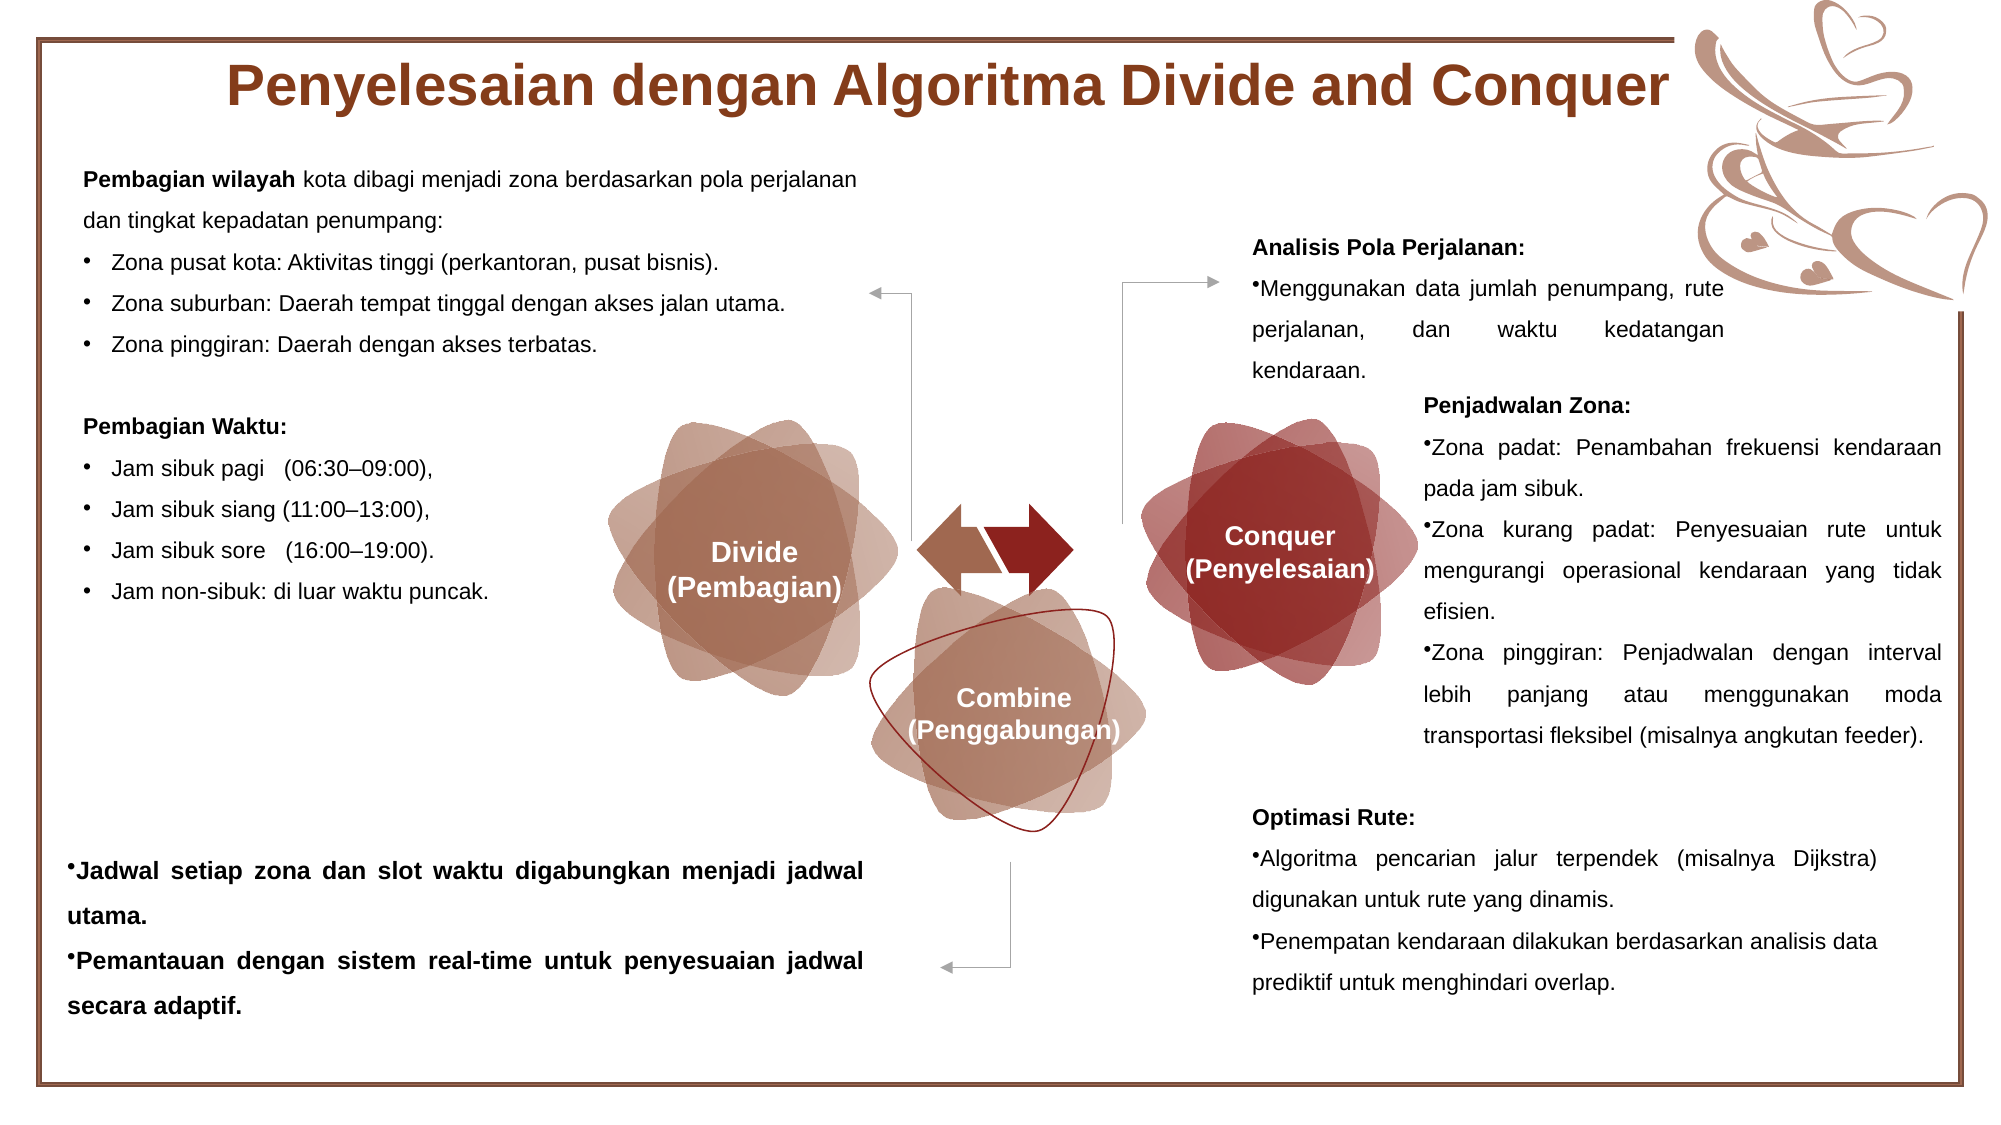

Penyelesaian dengan Algoritma Divide and Conquer
Pembagian wilayah kota dibagi menjadi zona berdasarkan pola perjalanan dan tingkat kepadatan penumpang:
Zona pusat kota: Aktivitas tinggi (perkantoran, pusat bisnis).
Zona suburban: Daerah tempat tinggal dengan akses jalan utama.
Zona pinggiran: Daerah dengan akses terbatas.

Pembagian Waktu:
Jam sibuk pagi   (06:30–09:00),
Jam sibuk siang (11:00–13:00),
Jam sibuk sore   (16:00–19:00).
Jam non-sibuk: di luar waktu puncak.

Analisis Pola Perjalanan:
Menggunakan data jumlah penumpang, rute perjalanan, dan waktu kedatangan kendaraan.

Penjadwalan Zona:
Zona padat: Penambahan frekuensi kendaraan pada jam sibuk.
Zona kurang padat: Penyesuaian rute untuk mengurangi operasional kendaraan yang tidak efisien.
Zona pinggiran: Penjadwalan dengan interval lebih panjang atau menggunakan moda transportasi fleksibel (misalnya angkutan feeder).

Conquer
(Penyelesaian)

Divide
(Pembagian)

Combine
(Penggabungan)
Optimasi Rute:
Algoritma pencarian jalur terpendek (misalnya Dijkstra) digunakan untuk rute yang dinamis.
Penempatan kendaraan dilakukan berdasarkan analisis data prediktif untuk menghindari overlap.

Jadwal setiap zona dan slot waktu digabungkan menjadi jadwal utama.
Pemantauan dengan sistem real-time untuk penyesuaian jadwal secara adaptif.